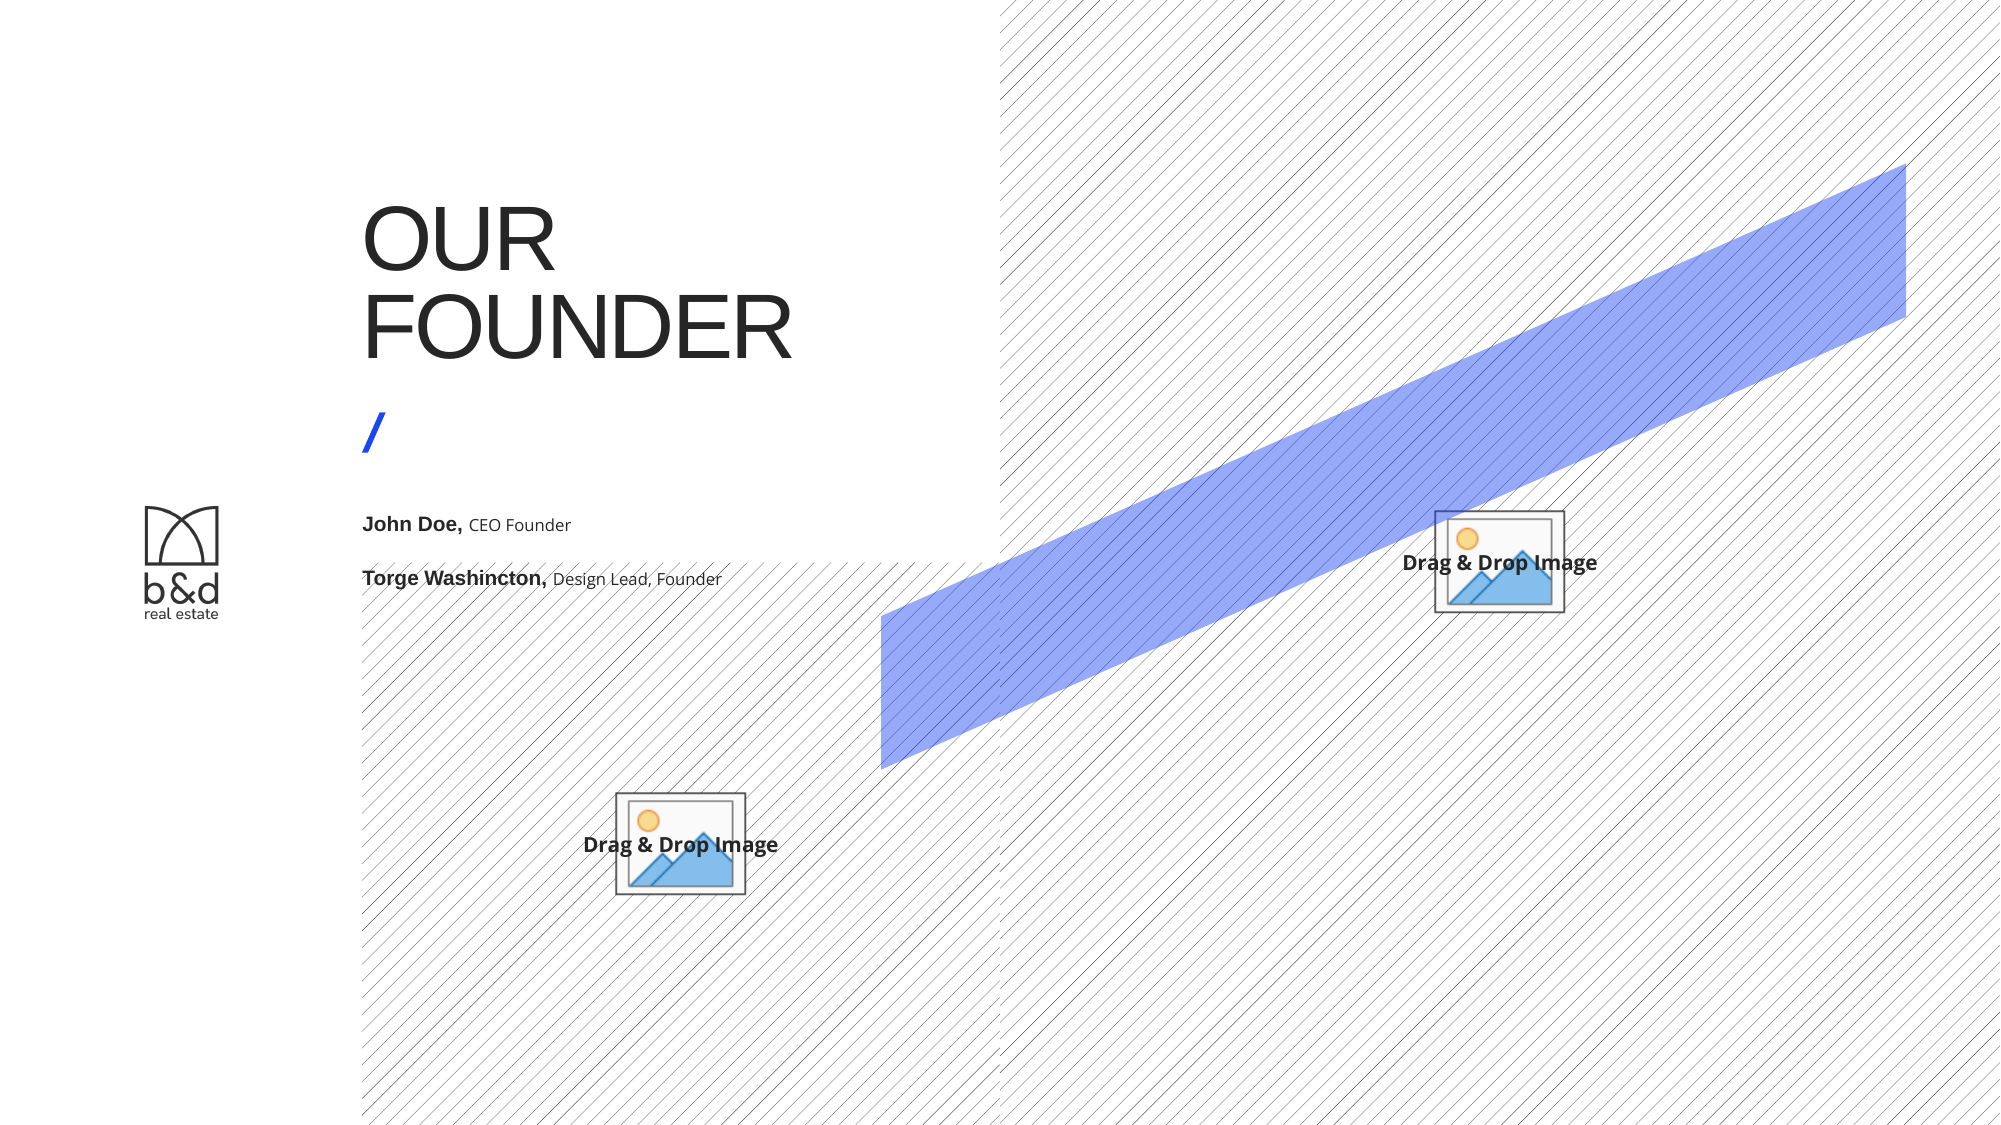

# OUR FOUNDER

John Doe, CEO Founder
Torge Washincton, Design Lead, Founder

53